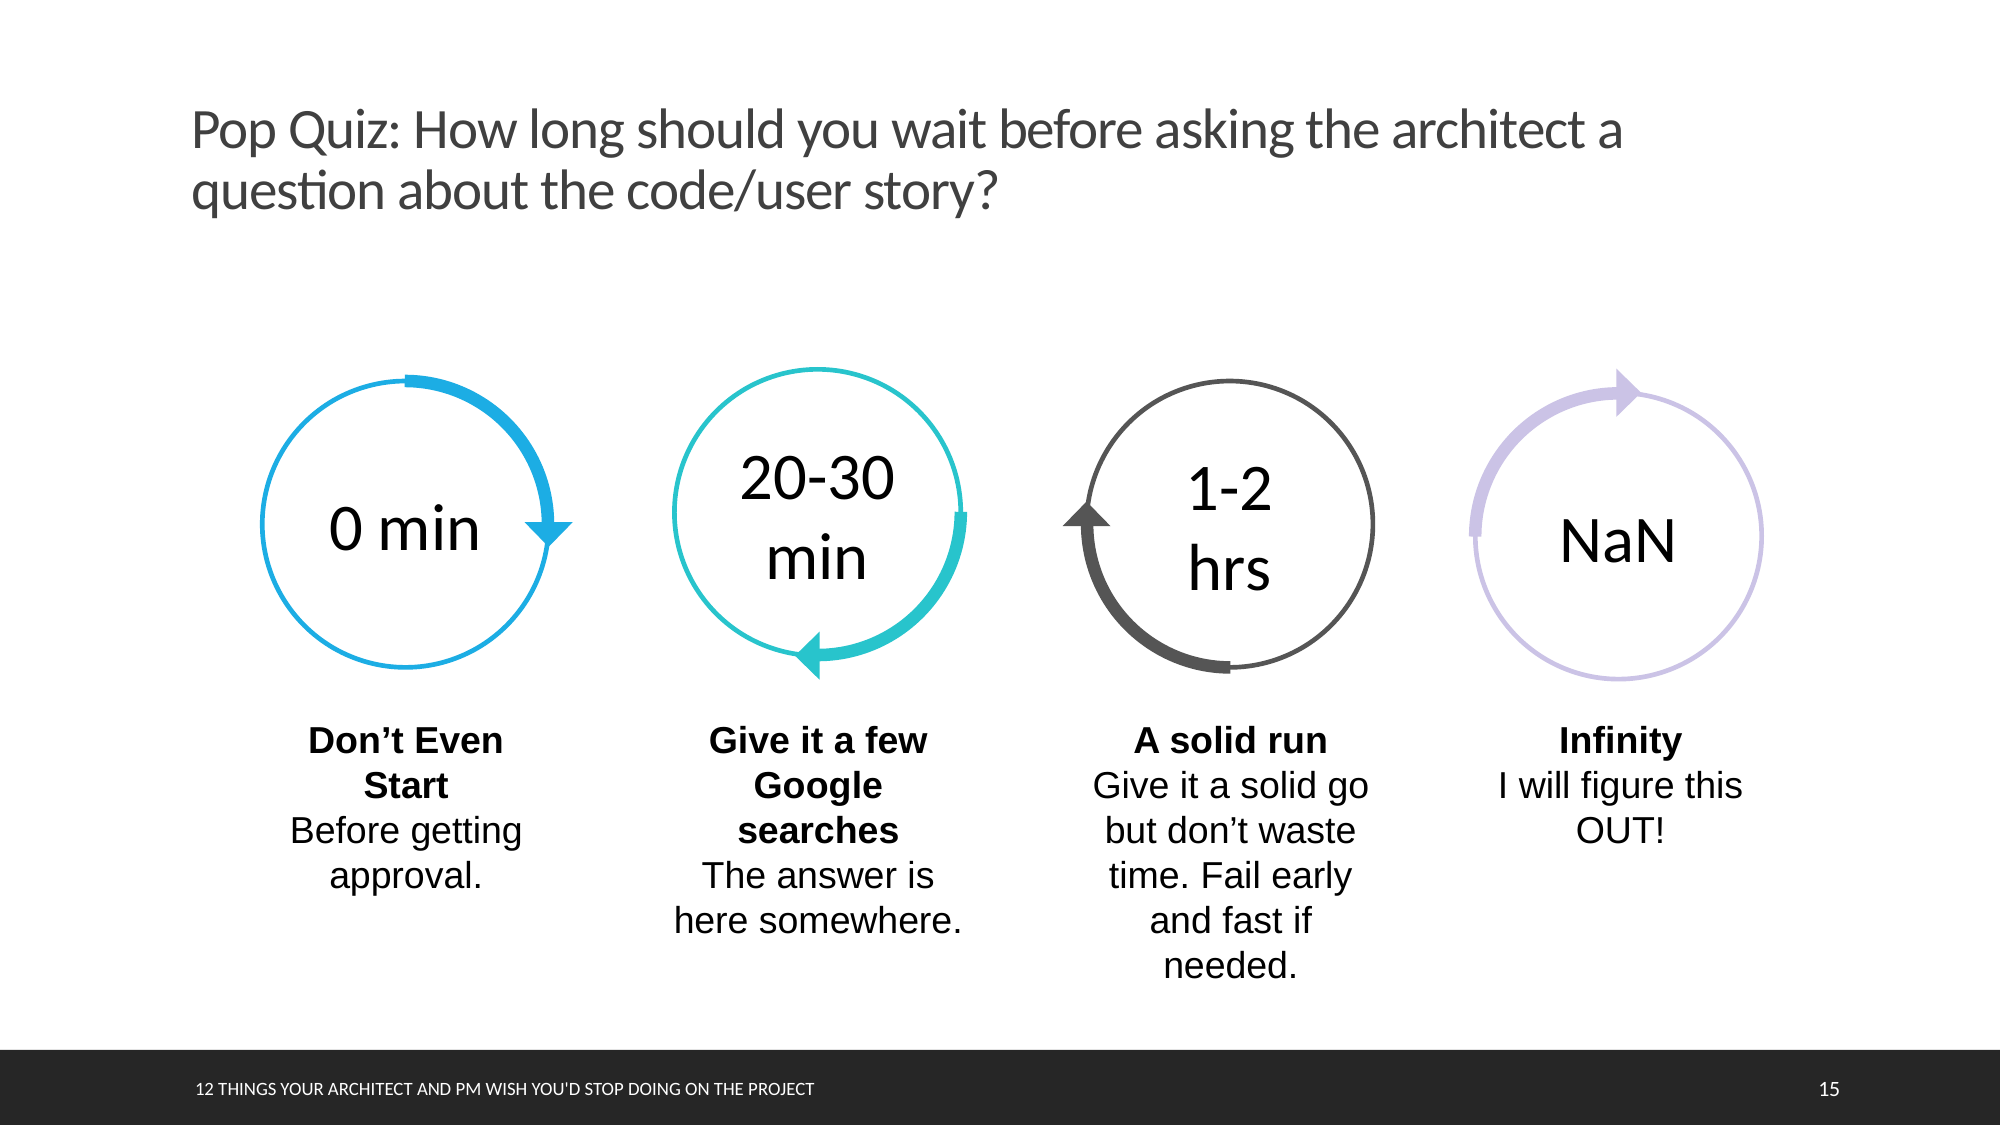

Pop Quiz: How long should you wait before asking the architect a question about the code/user story?

0 min

20-30 min

1-2 hrs

NaN
Don’t Even Start
Before getting approval.
Give it a few Google searches
The answer is here somewhere.
A solid run
Give it a solid go but don’t waste time. Fail early and fast if needed.
Infinity
I will figure this OUT!
12 things your Architect and PM wish you'd stop doing on the project
15